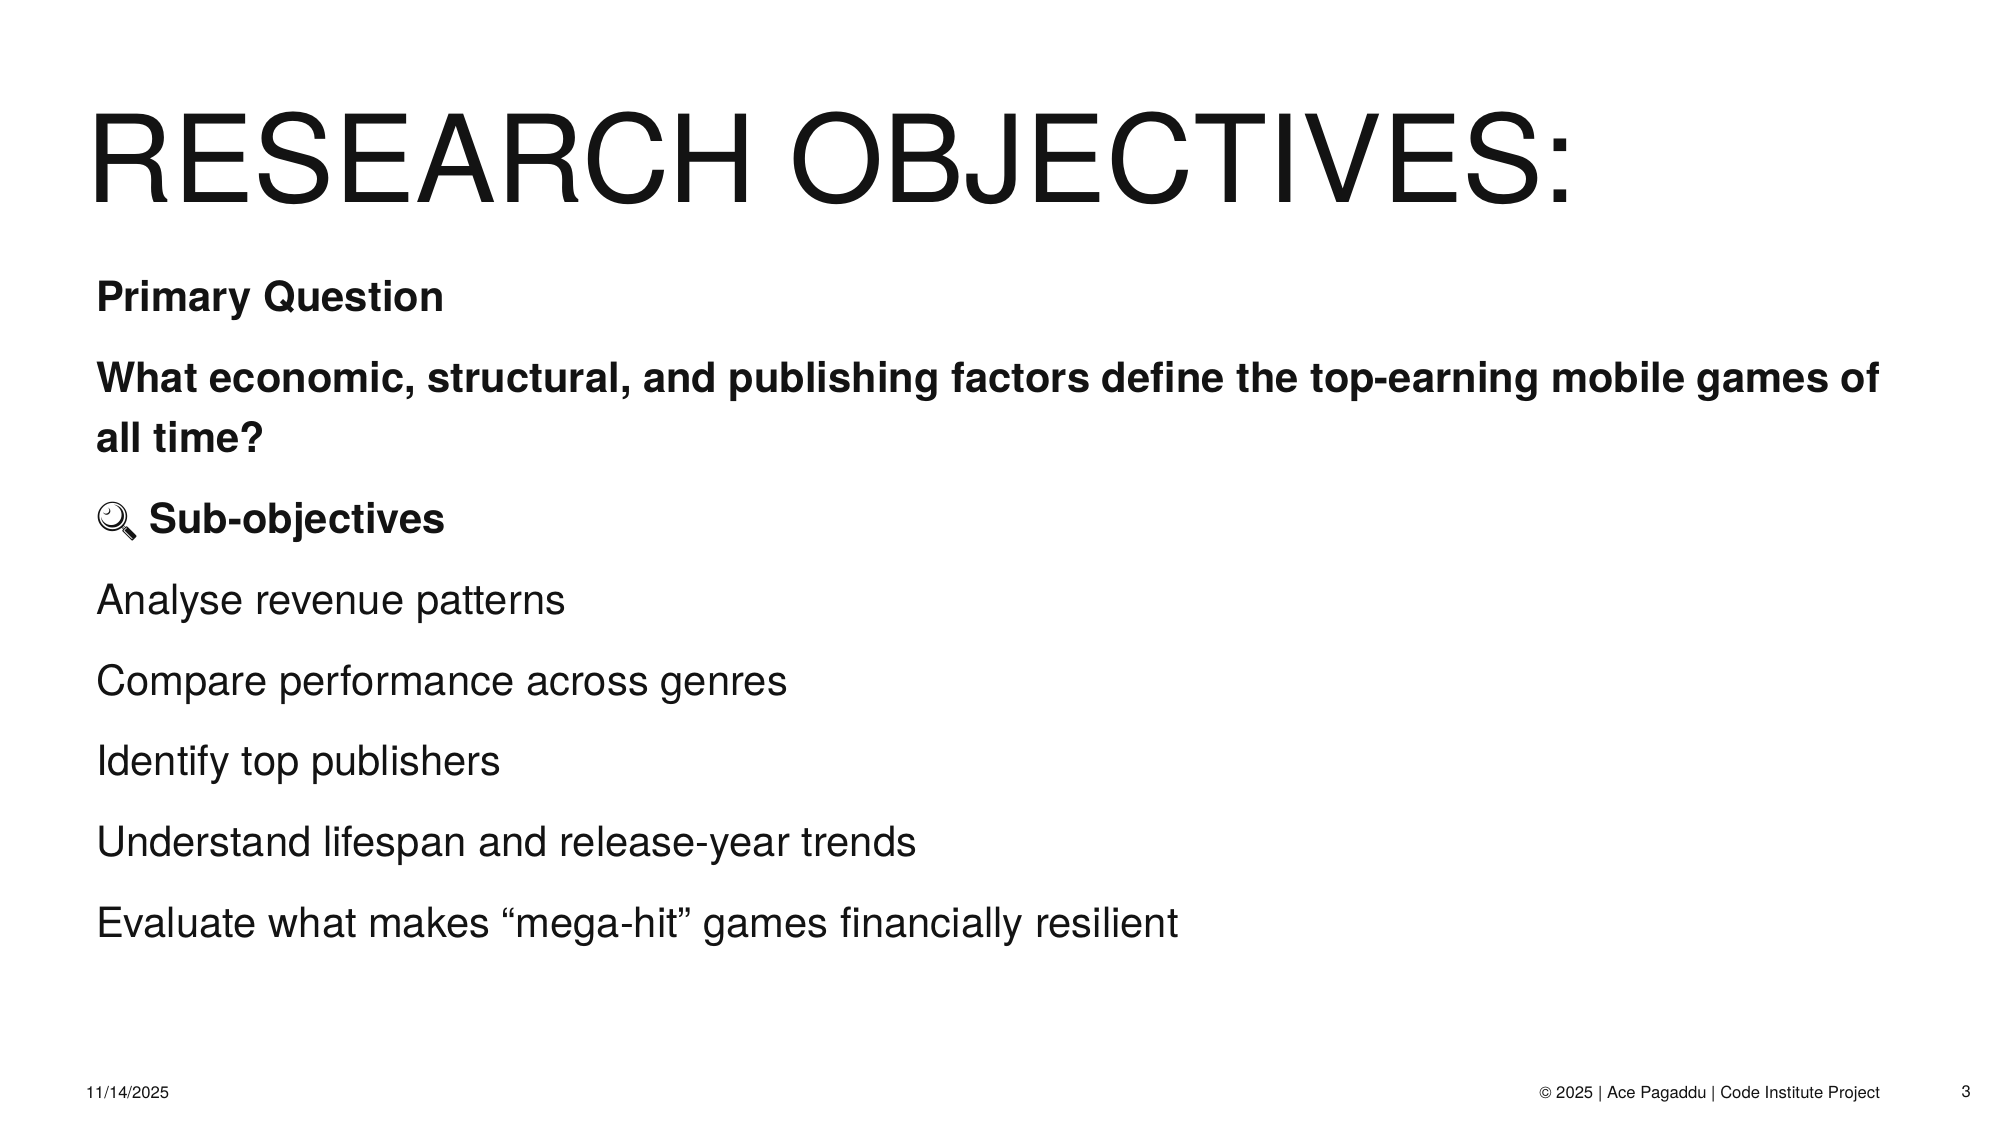

# RESEARCH OBJECTIVES:
Primary Question
What economic, structural, and publishing factors define the top-earning mobile games of all time?
🔍 Sub-objectives
Analyse revenue patterns
Compare performance across genres
Identify top publishers
Understand lifespan and release-year trends
Evaluate what makes “mega-hit” games financially resilient

11/14/2025
© 2025 | Ace Pagaddu | Code Institute Project
3